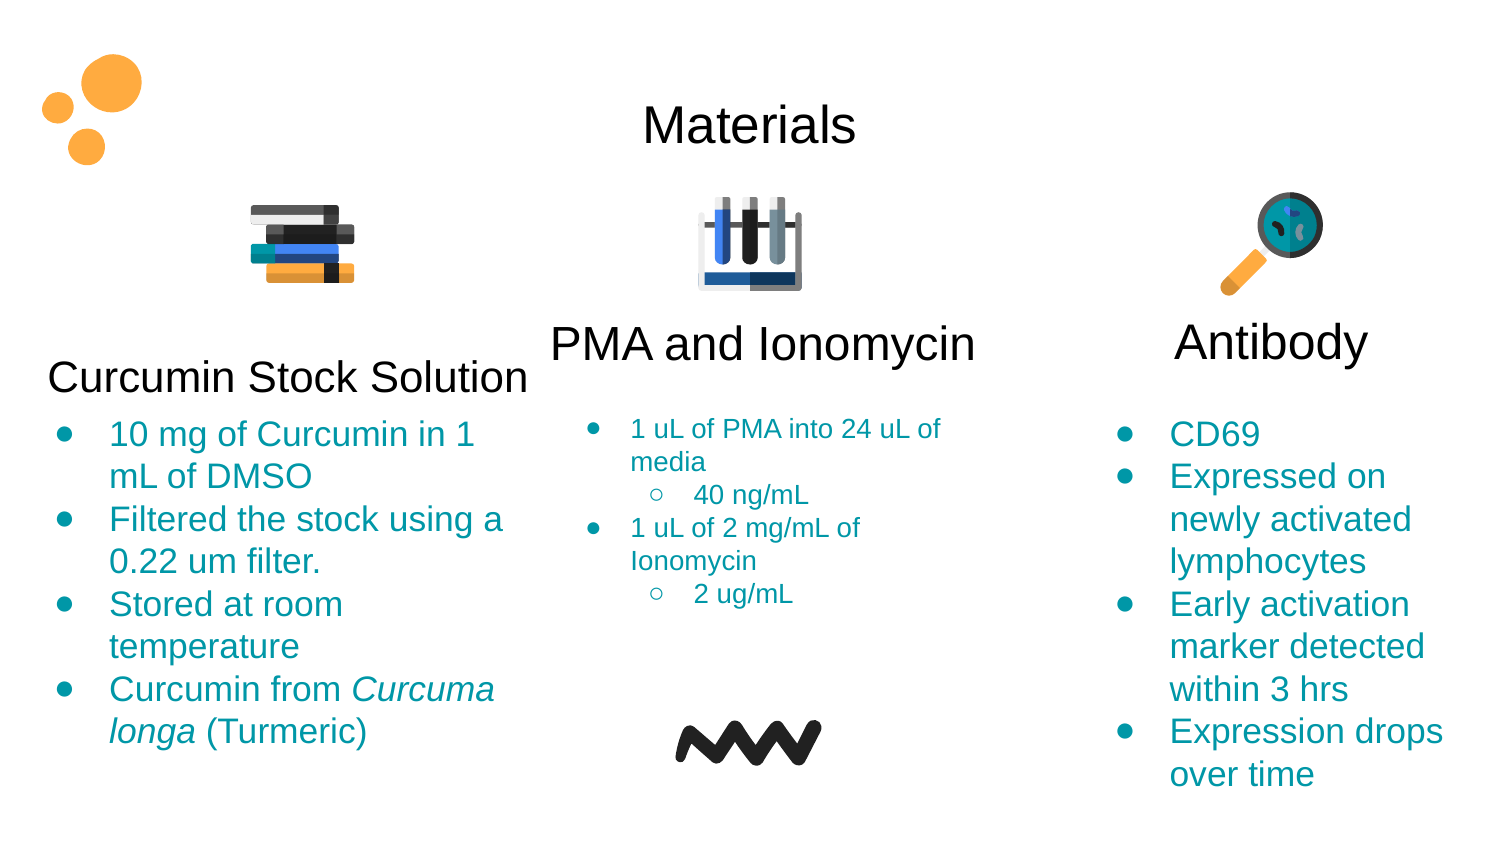

Materials

PMA and Ionomycin
Antibody
# Curcumin Stock Solution
10 mg of Curcumin in 1 mL of DMSO
Filtered the stock using a 0.22 um filter.
Stored at room temperature
Curcumin from Curcuma longa (Turmeric)
1 uL of PMA into 24 uL of media
40 ng/mL
1 uL of 2 mg/mL of Ionomycin
2 ug/mL
CD69
Expressed on newly activated lymphocytes
Early activation marker detected within 3 hrs
Expression drops over time